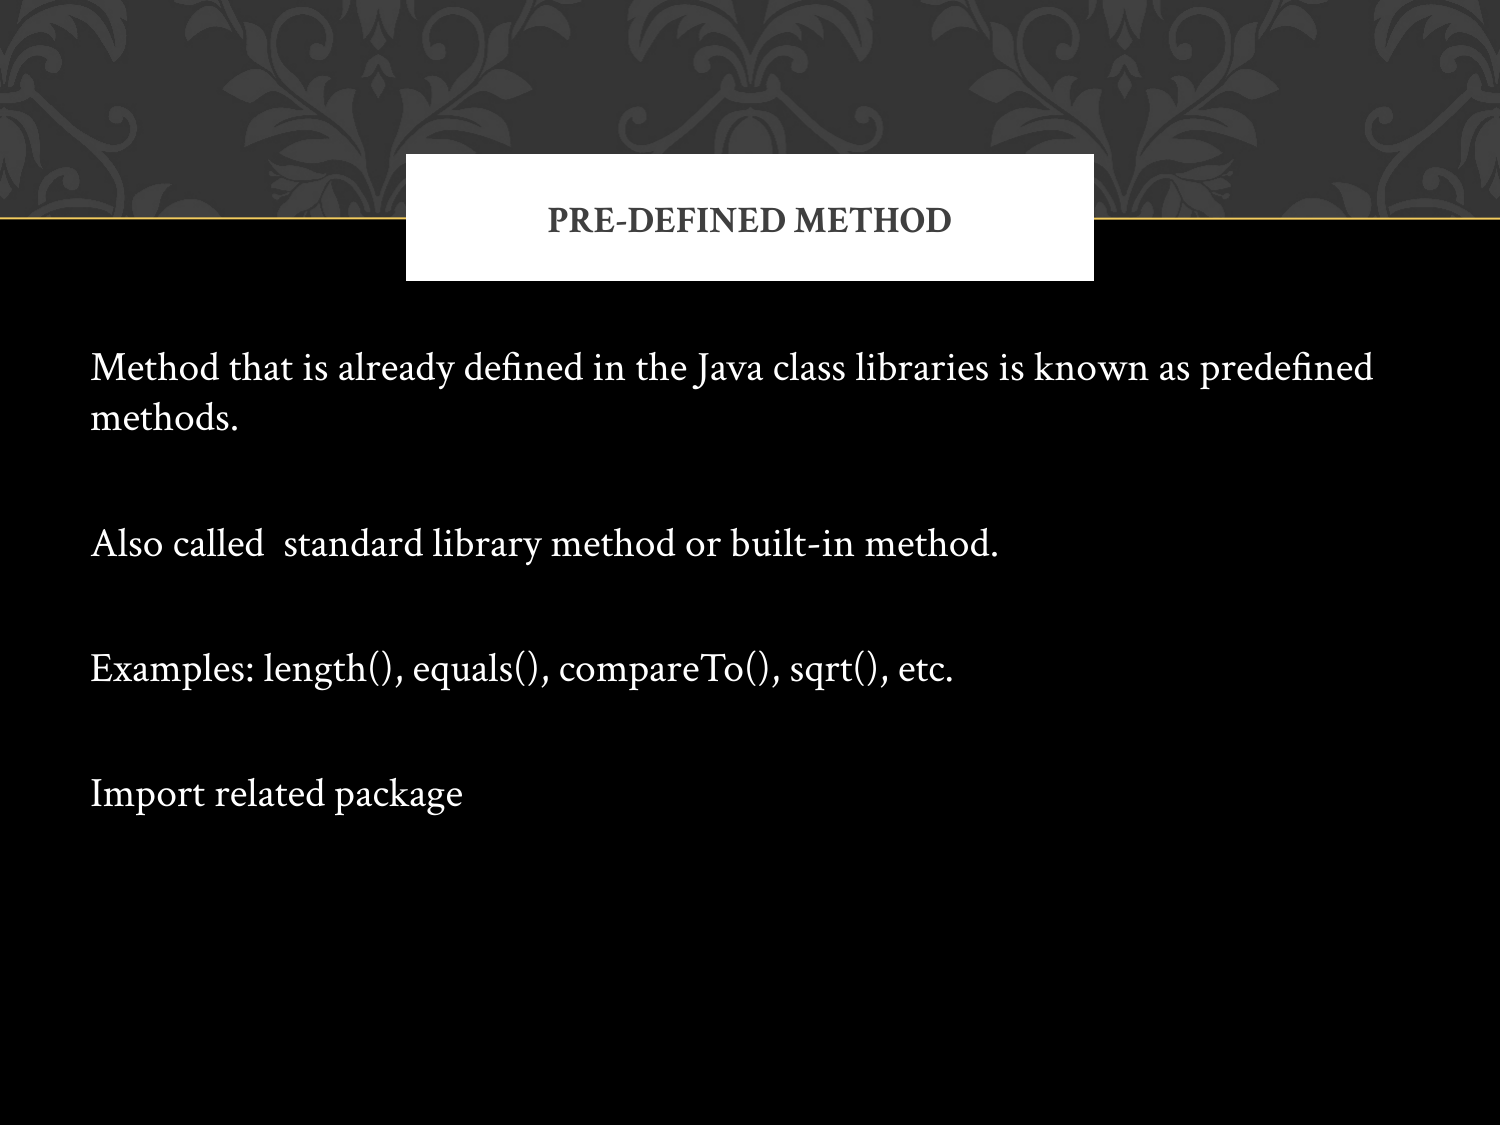

# PRE-DEFINED METHOD
Method that is already defined in the Java class libraries is known as predefined methods.

Also called  standard library method or built-in method.

Examples: length(), equals(), compareTo(), sqrt(), etc.

Import related package